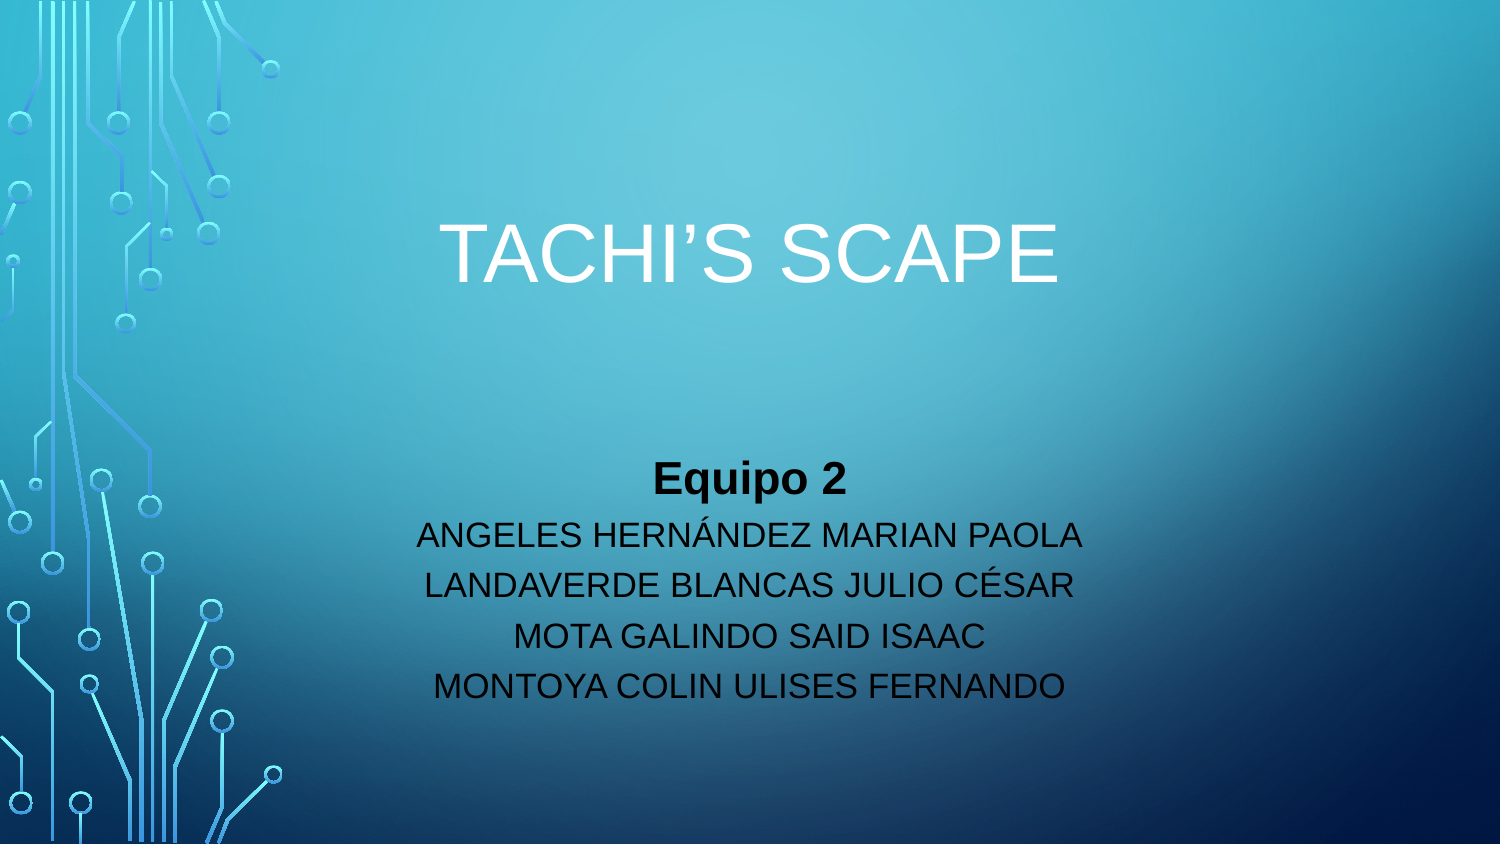

# TACHI’S SCAPE
Equipo 2
ANGELES HERNÁNDEZ MARIAN PAOLA
LANDAVERDE BLANCAS JULIO CÉSAR
MOTA GALINDO SAID ISAAC
MONTOYA COLIN ULISES FERNANDO